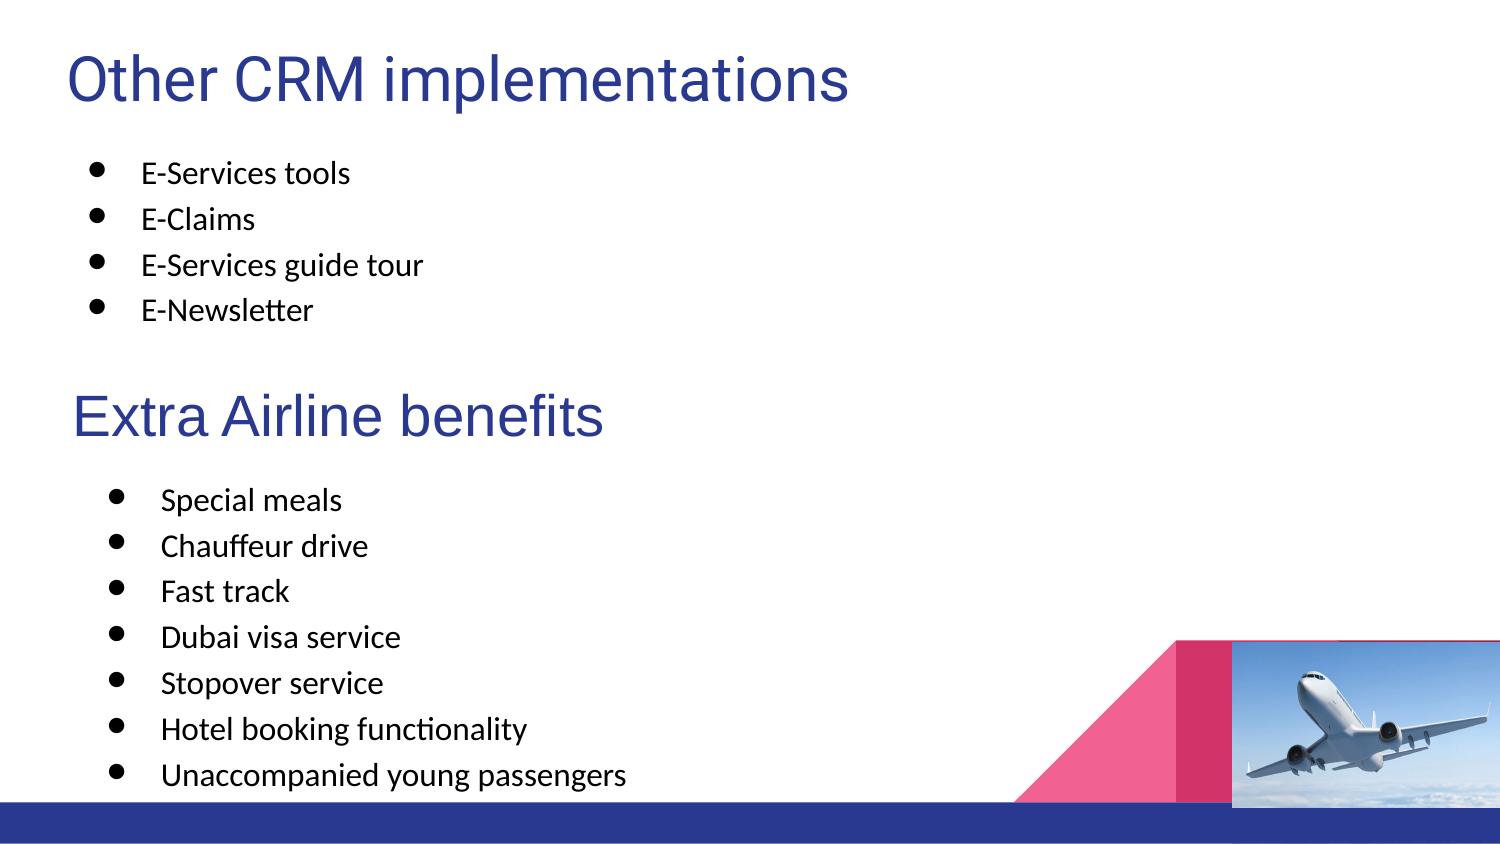

# Other CRM implementations
E-Services tools
E-Claims
E-Services guide tour
E-Newsletter
Extra Airline benefits
Special meals
Chauffeur drive
Fast track
Dubai visa service
Stopover service
Hotel booking functionality
Unaccompanied young passengers